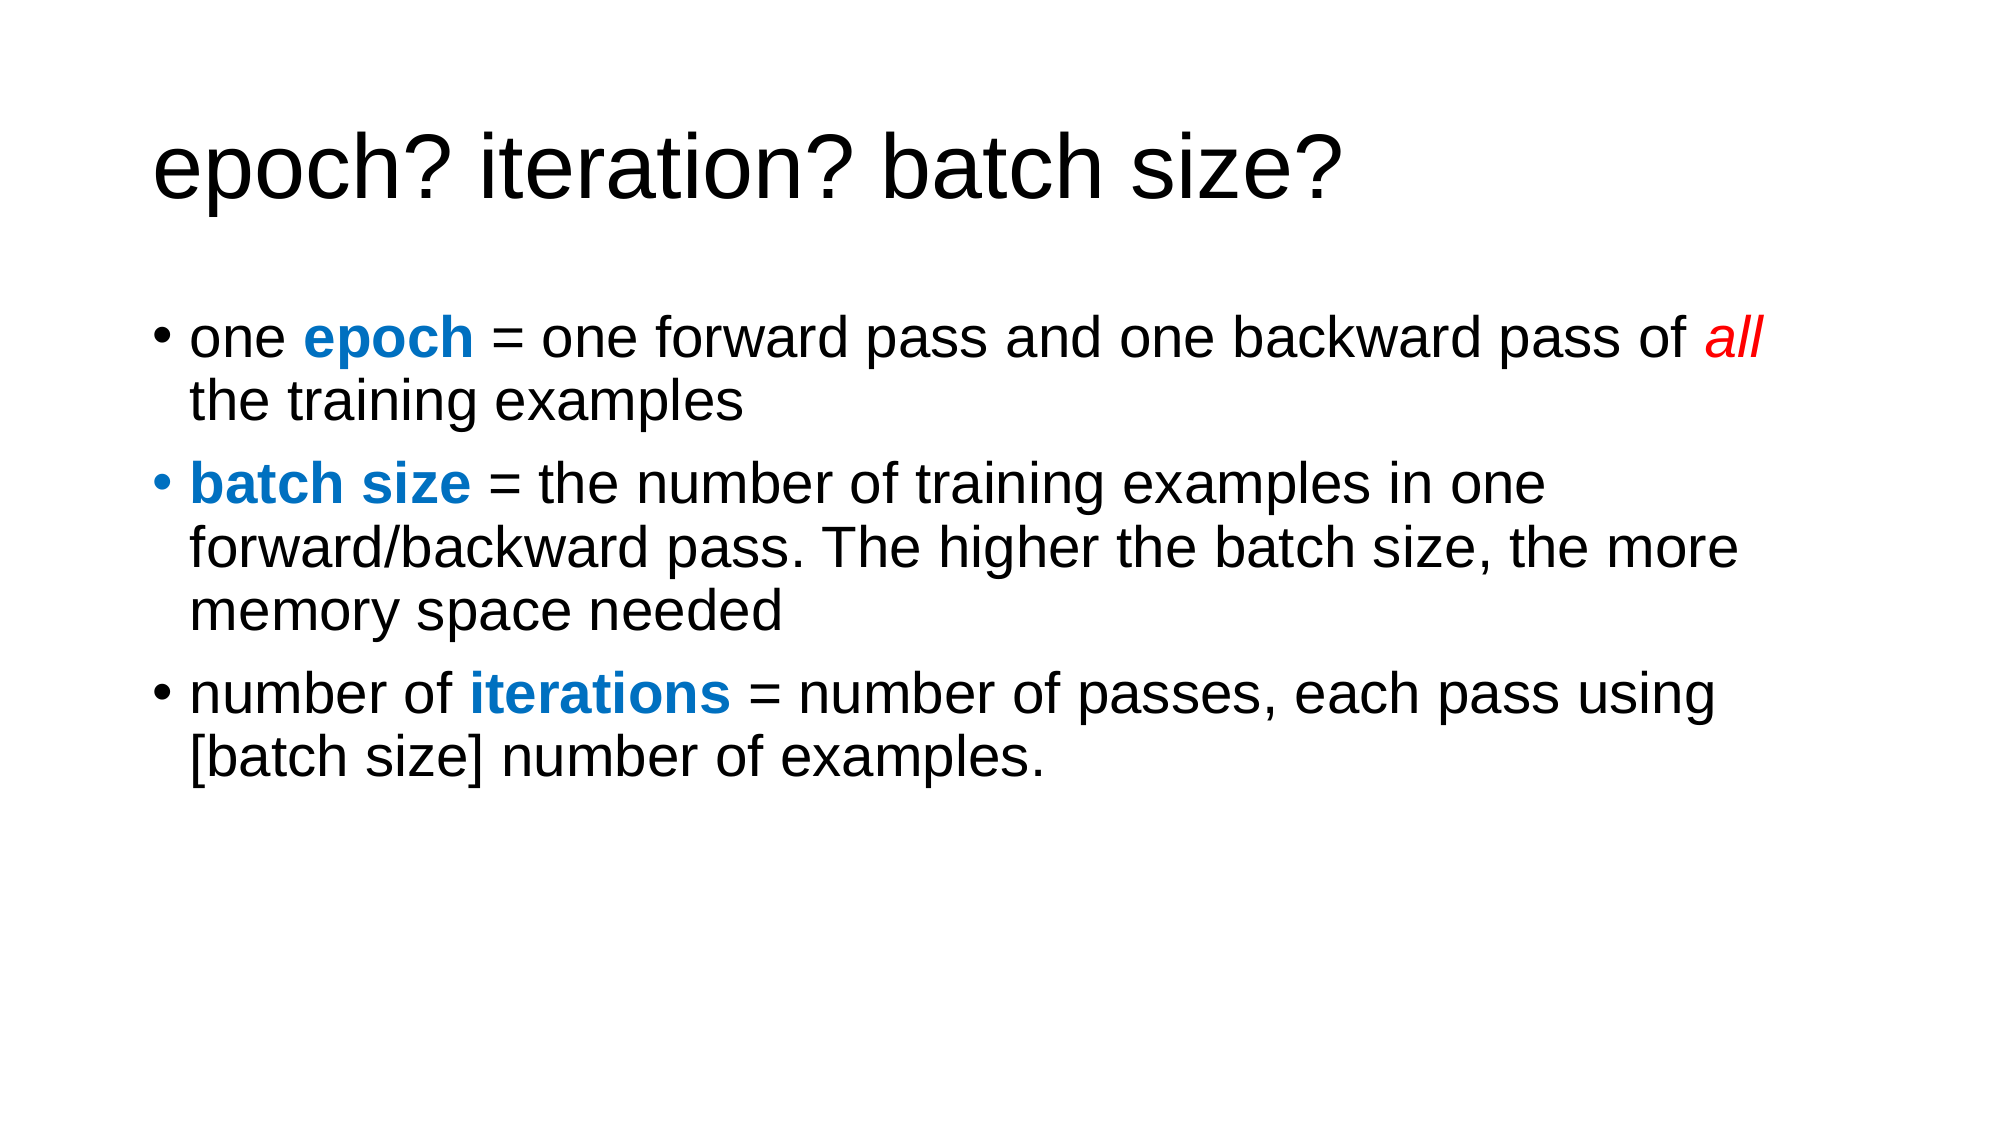

# epoch? iteration? batch size?
one epoch = one forward pass and one backward pass of all the training examples
batch size = the number of training examples in one forward/backward pass. The higher the batch size, the more memory space needed
number of iterations = number of passes, each pass using [batch size] number of examples.